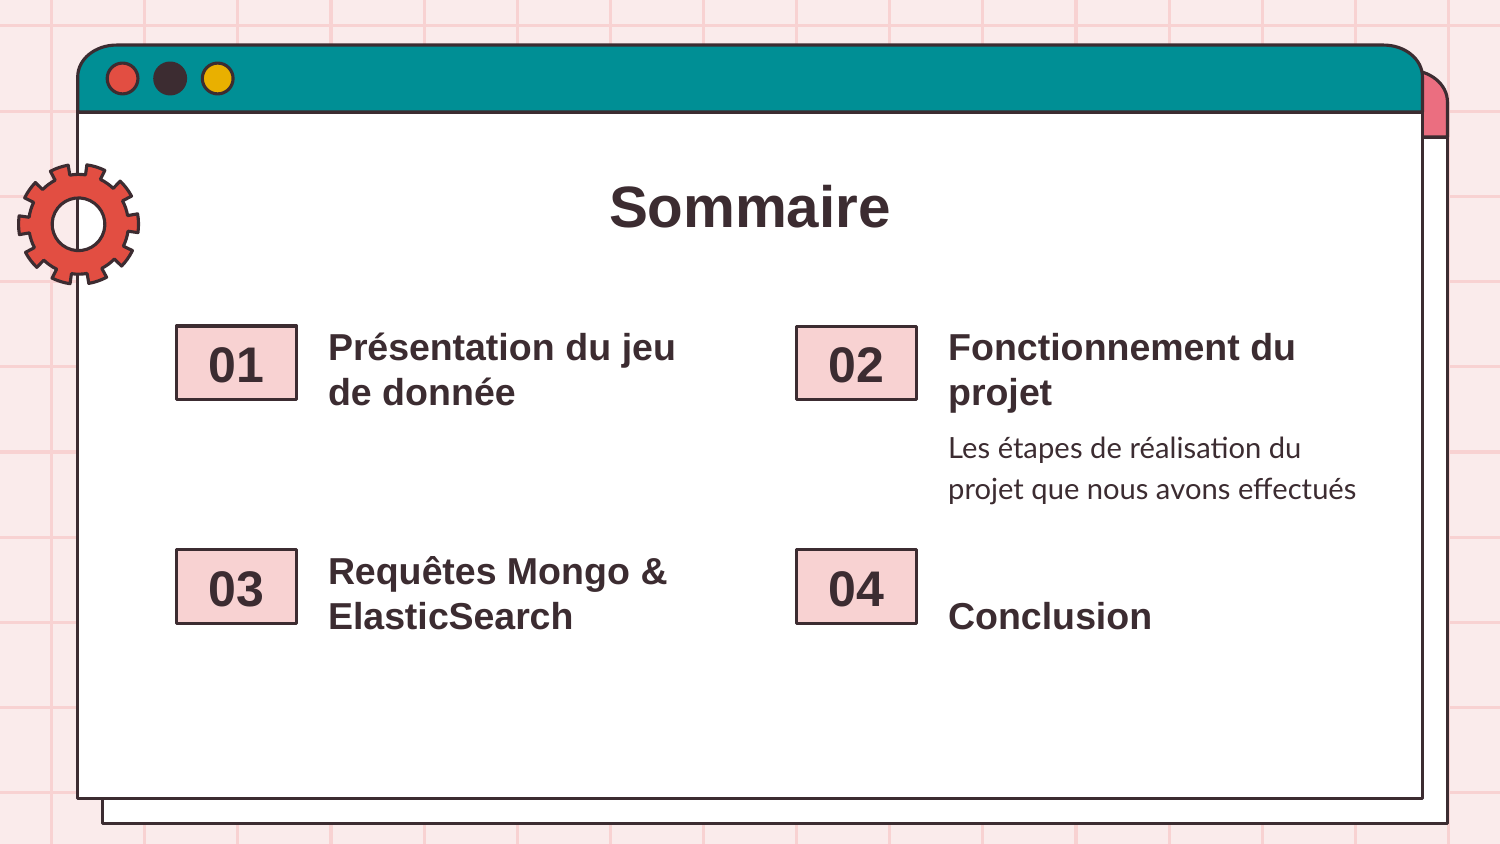

Sommaire

Présentation du jeu de donnée
Fonctionnement du projet
# 01
02
Les étapes de réalisation du projet que nous avons effectués
Conclusion
Requêtes Mongo & ElasticSearch
03
04